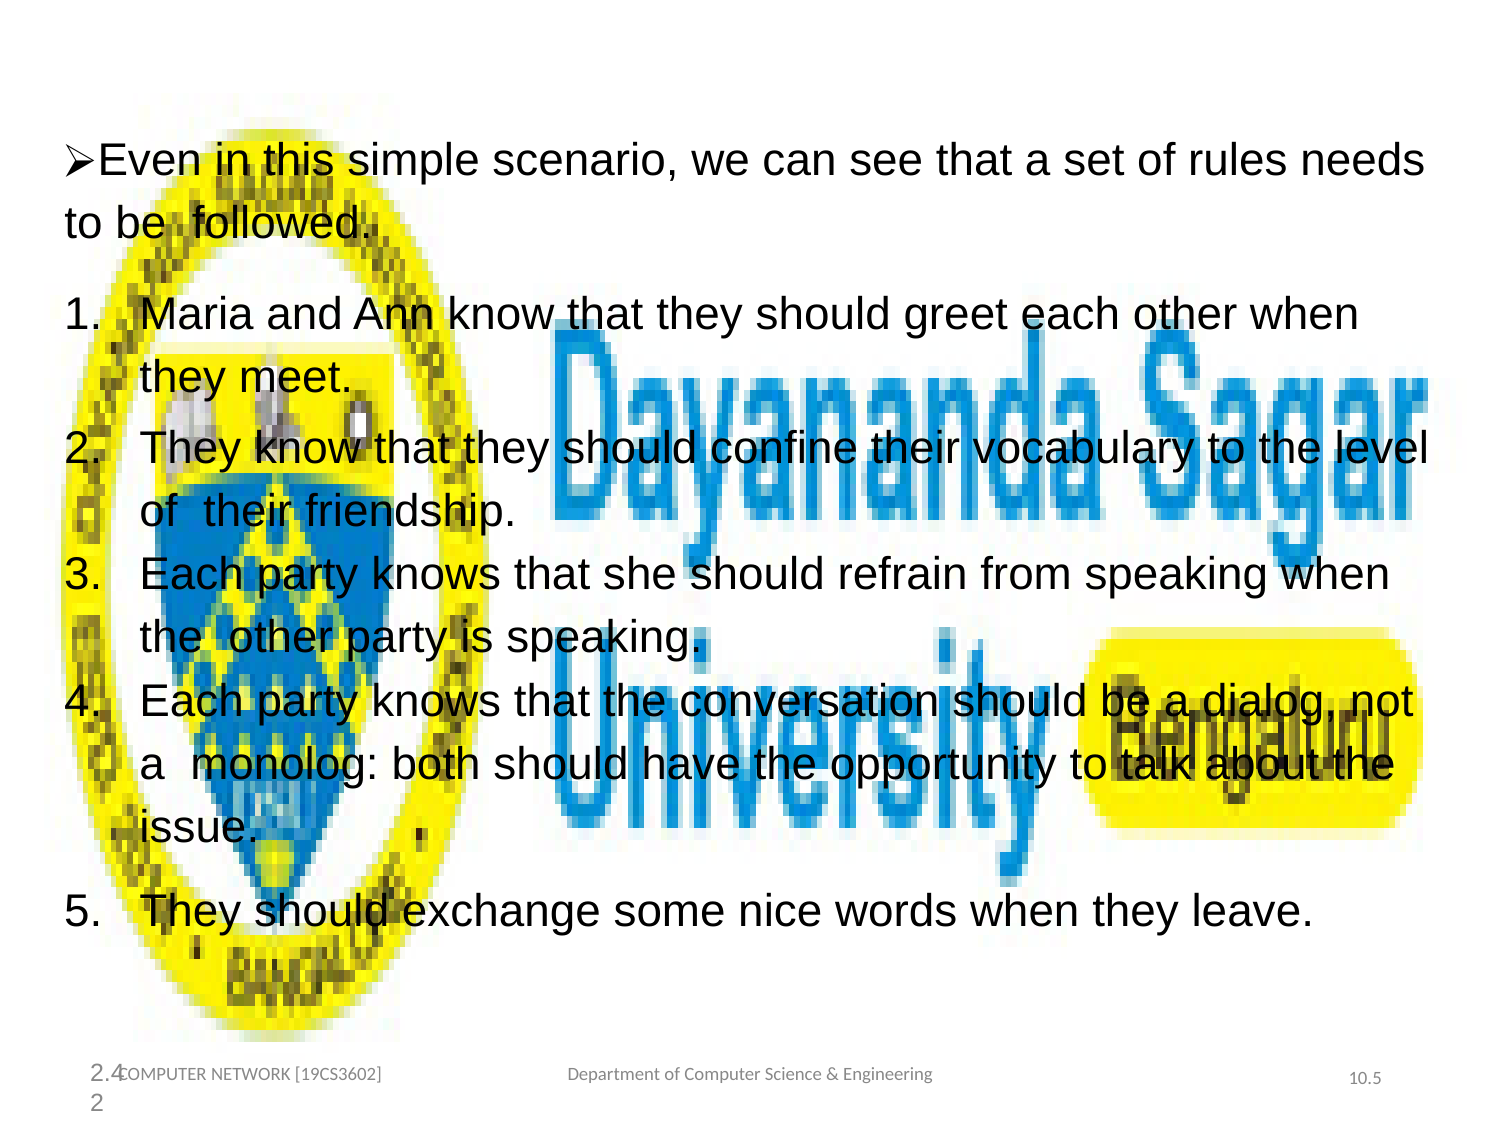

Even in this simple scenario, we can see that a set of rules needs to be  followed.
Maria and Ann know that they should greet each other when they meet.
They know that they should confine their vocabulary to the level of  their friendship.
Each party knows that she should refrain from speaking when the  other party is speaking.
Each party knows that the conversation should be a dialog, not a  monolog: both should have the opportunity to talk about the issue.
They should exchange some nice words when they leave.
COMPUTER NETWORK [19CS3602]
Department of Computer Science & Engineering
10.5
2.42